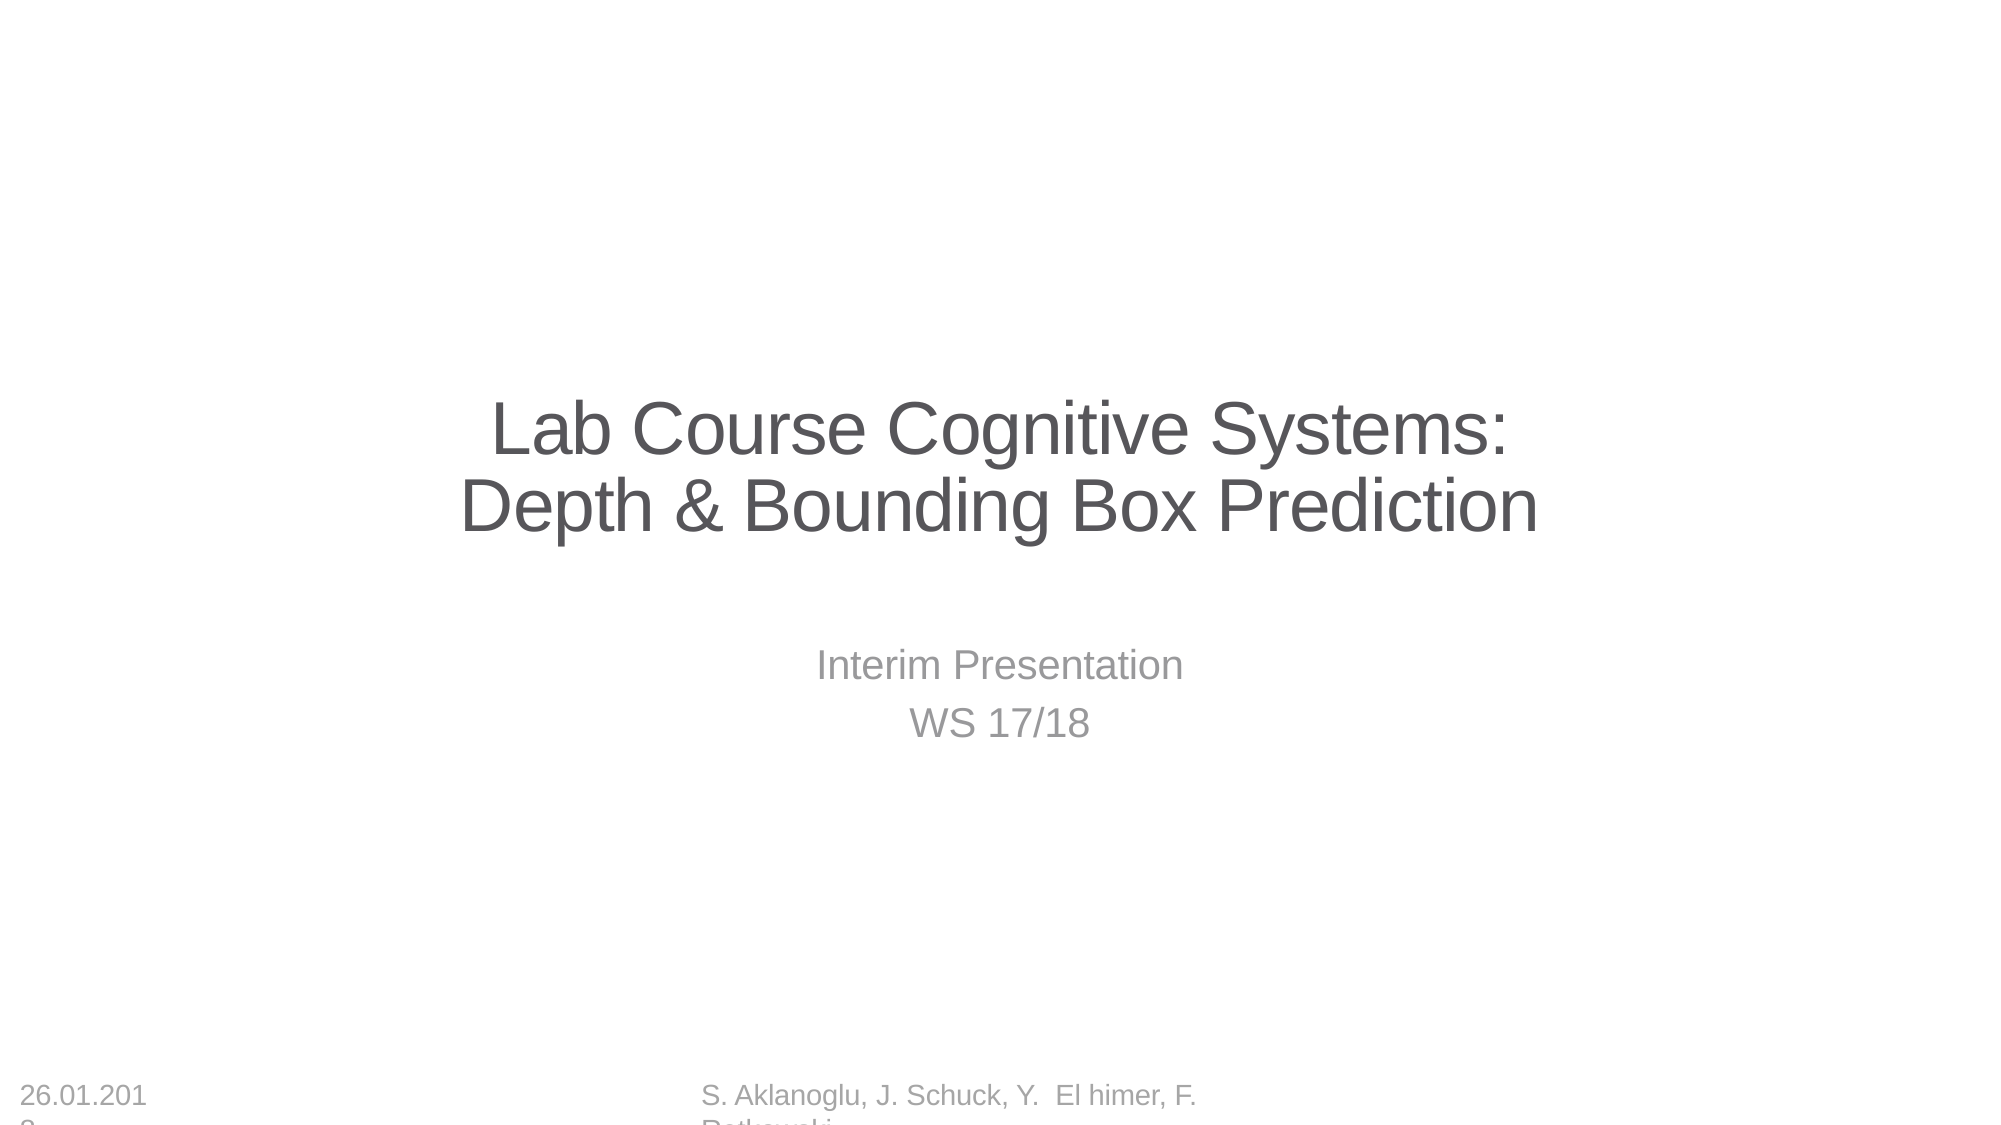

# Lab Course Cognitive Systems: Depth & Bounding Box Prediction
Interim Presentation
WS 17/18
26.01.2018
S. Aklanoglu, J. Schuck, Y.  El himer, F. Retkowski